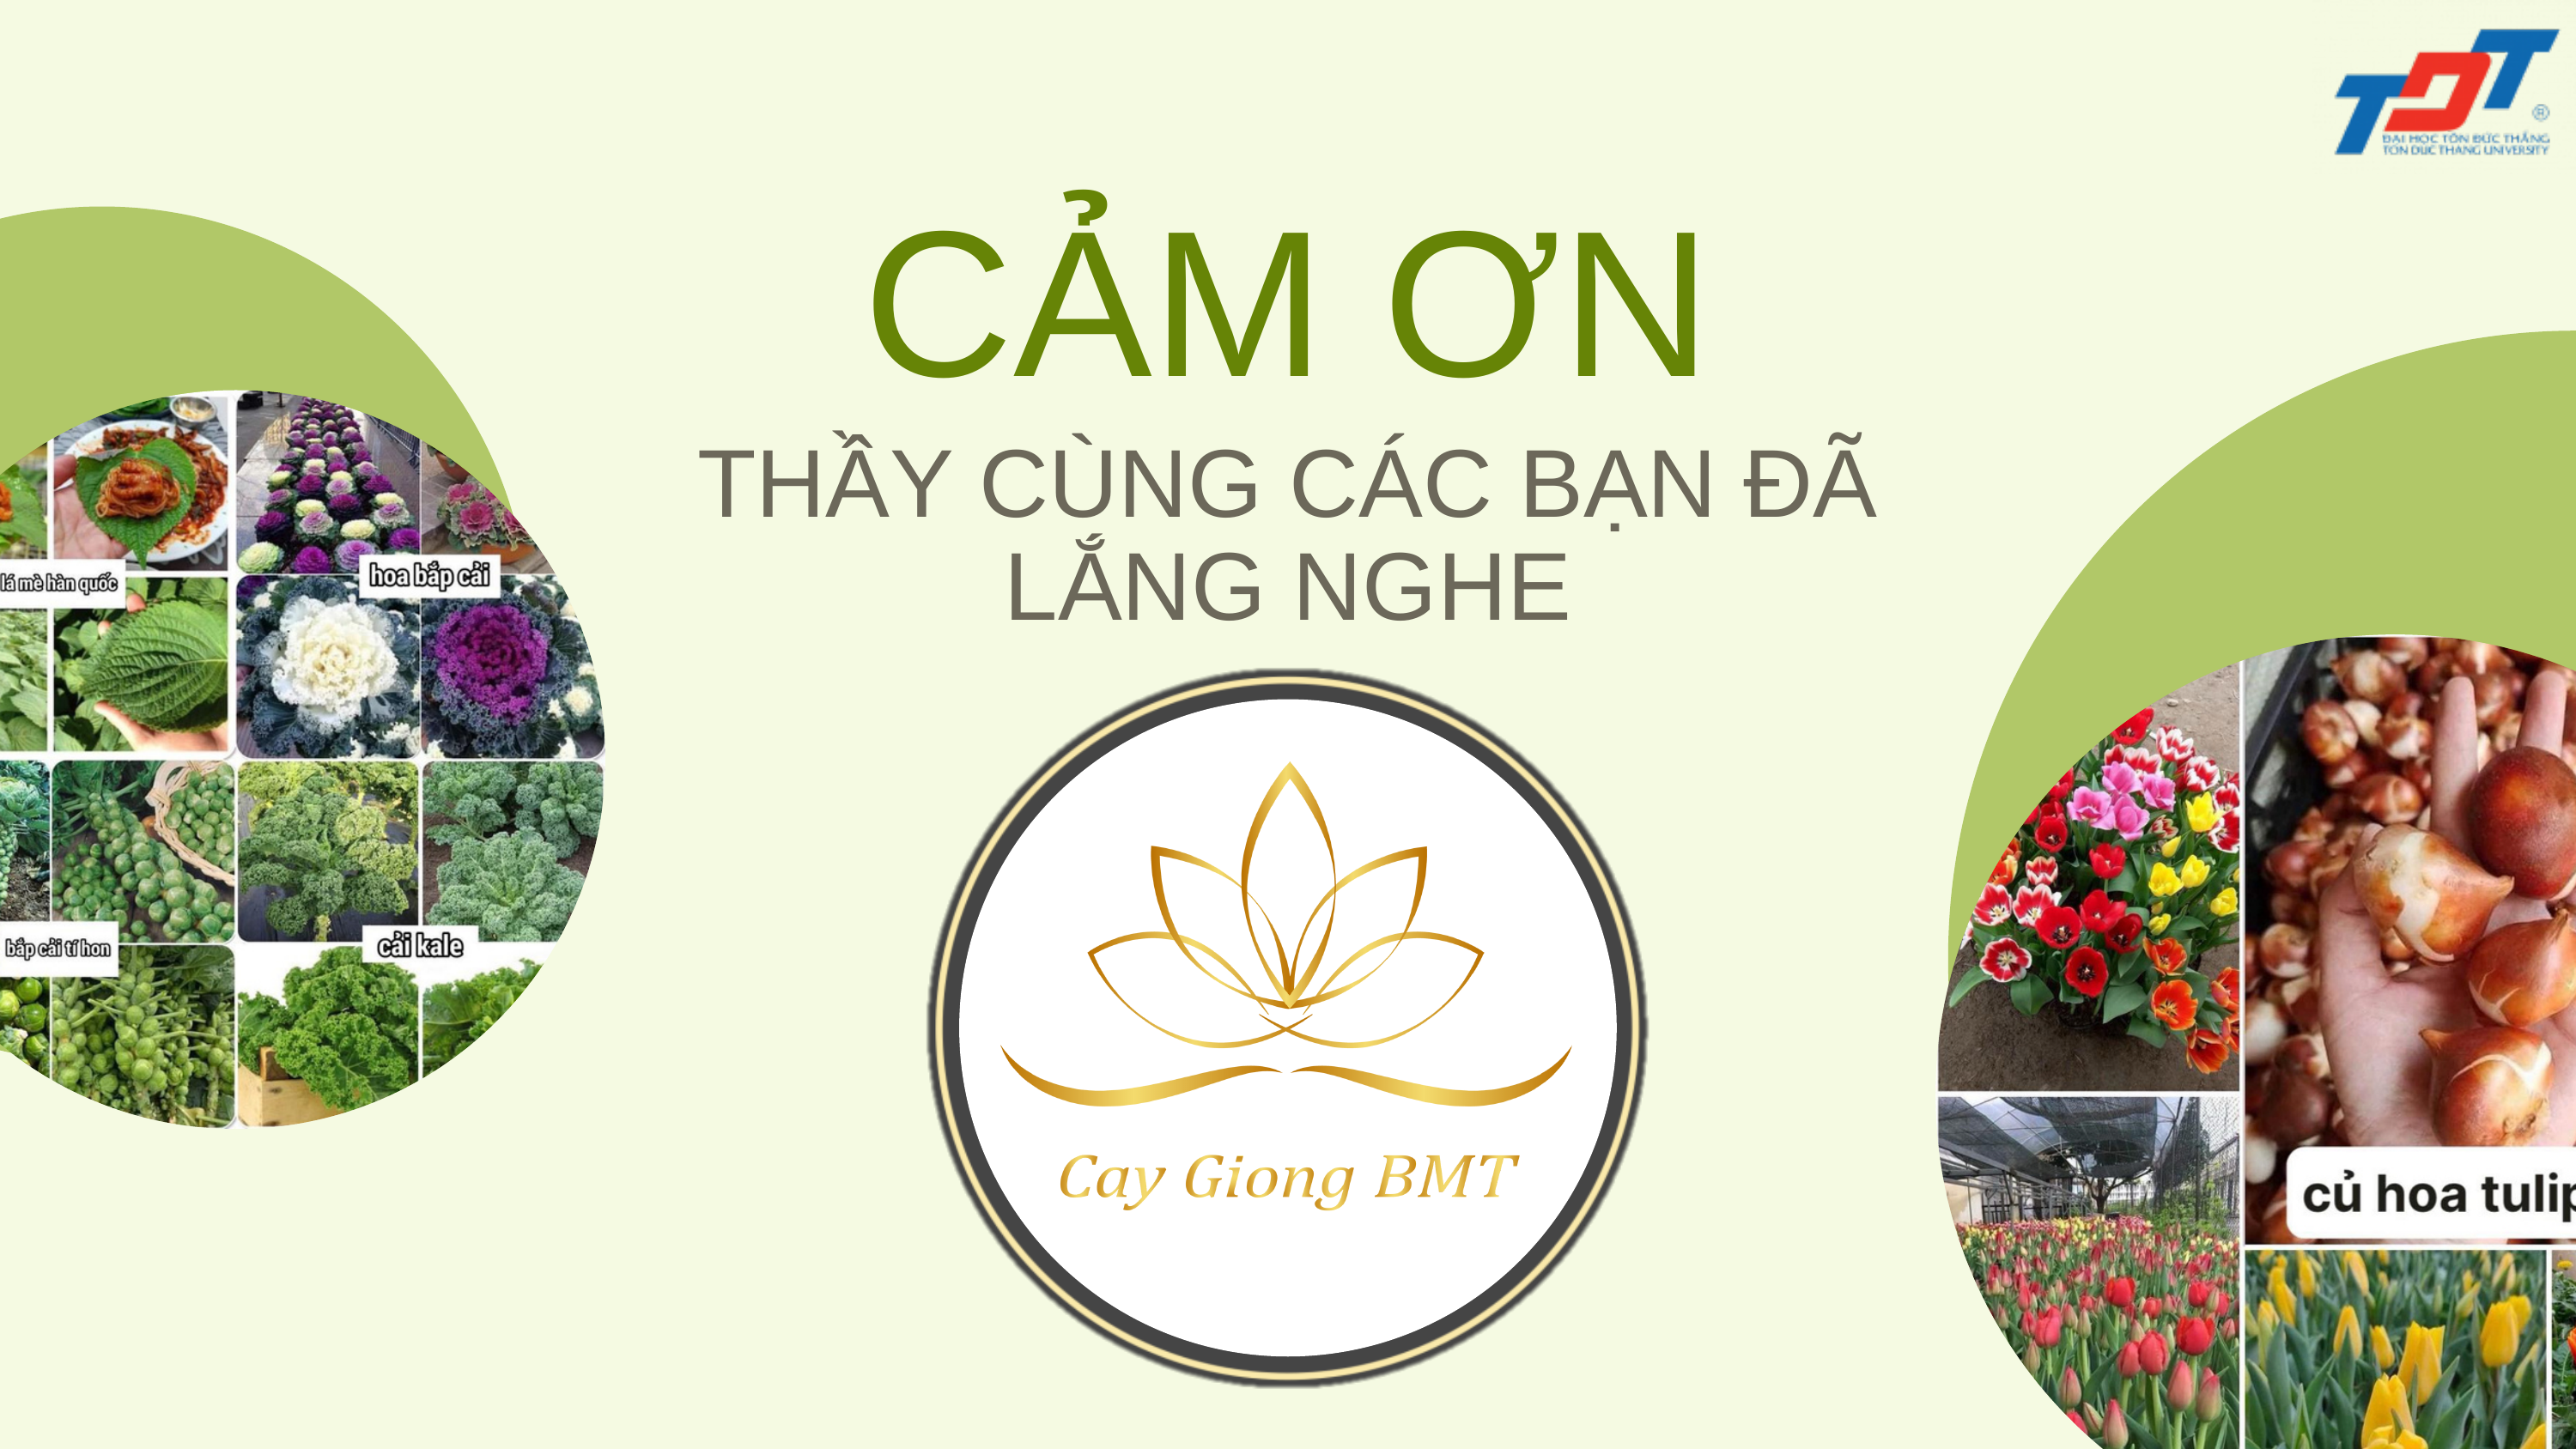

CẢM ƠN

THẦY CÙNG CÁC BẠN ĐÃ LẮNG NGHE